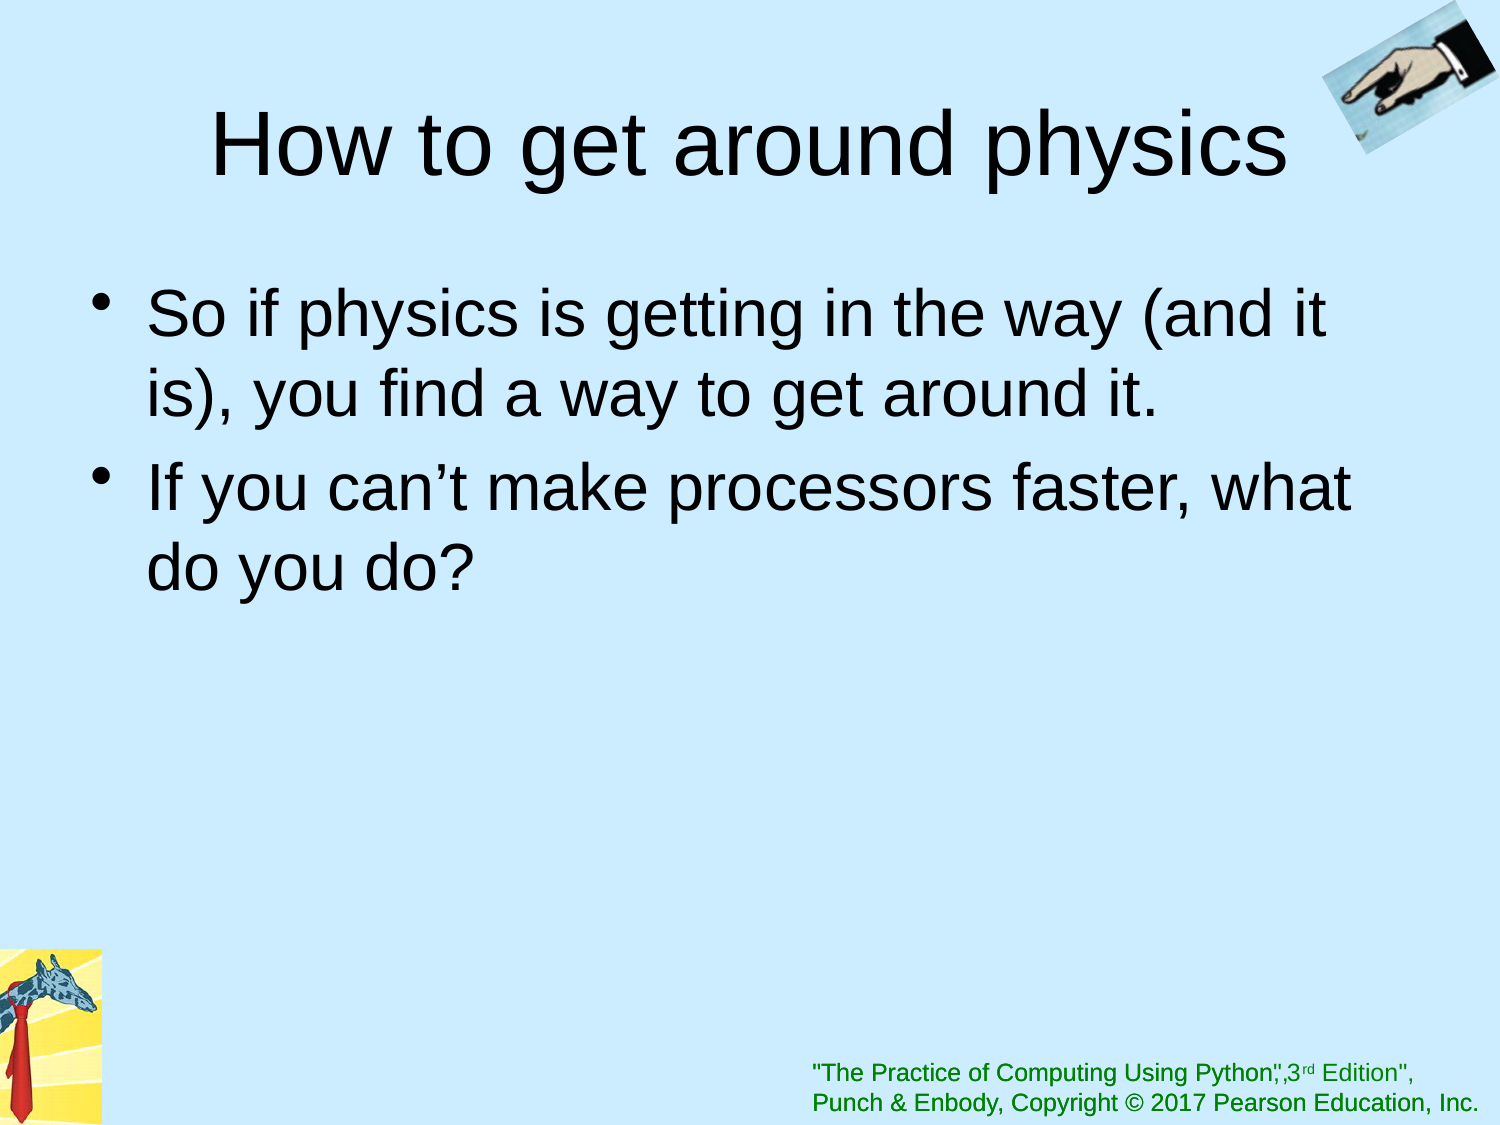

# How to get around physics
So if physics is getting in the way (and it is), you find a way to get around it.
If you can’t make processors faster, what do you do?